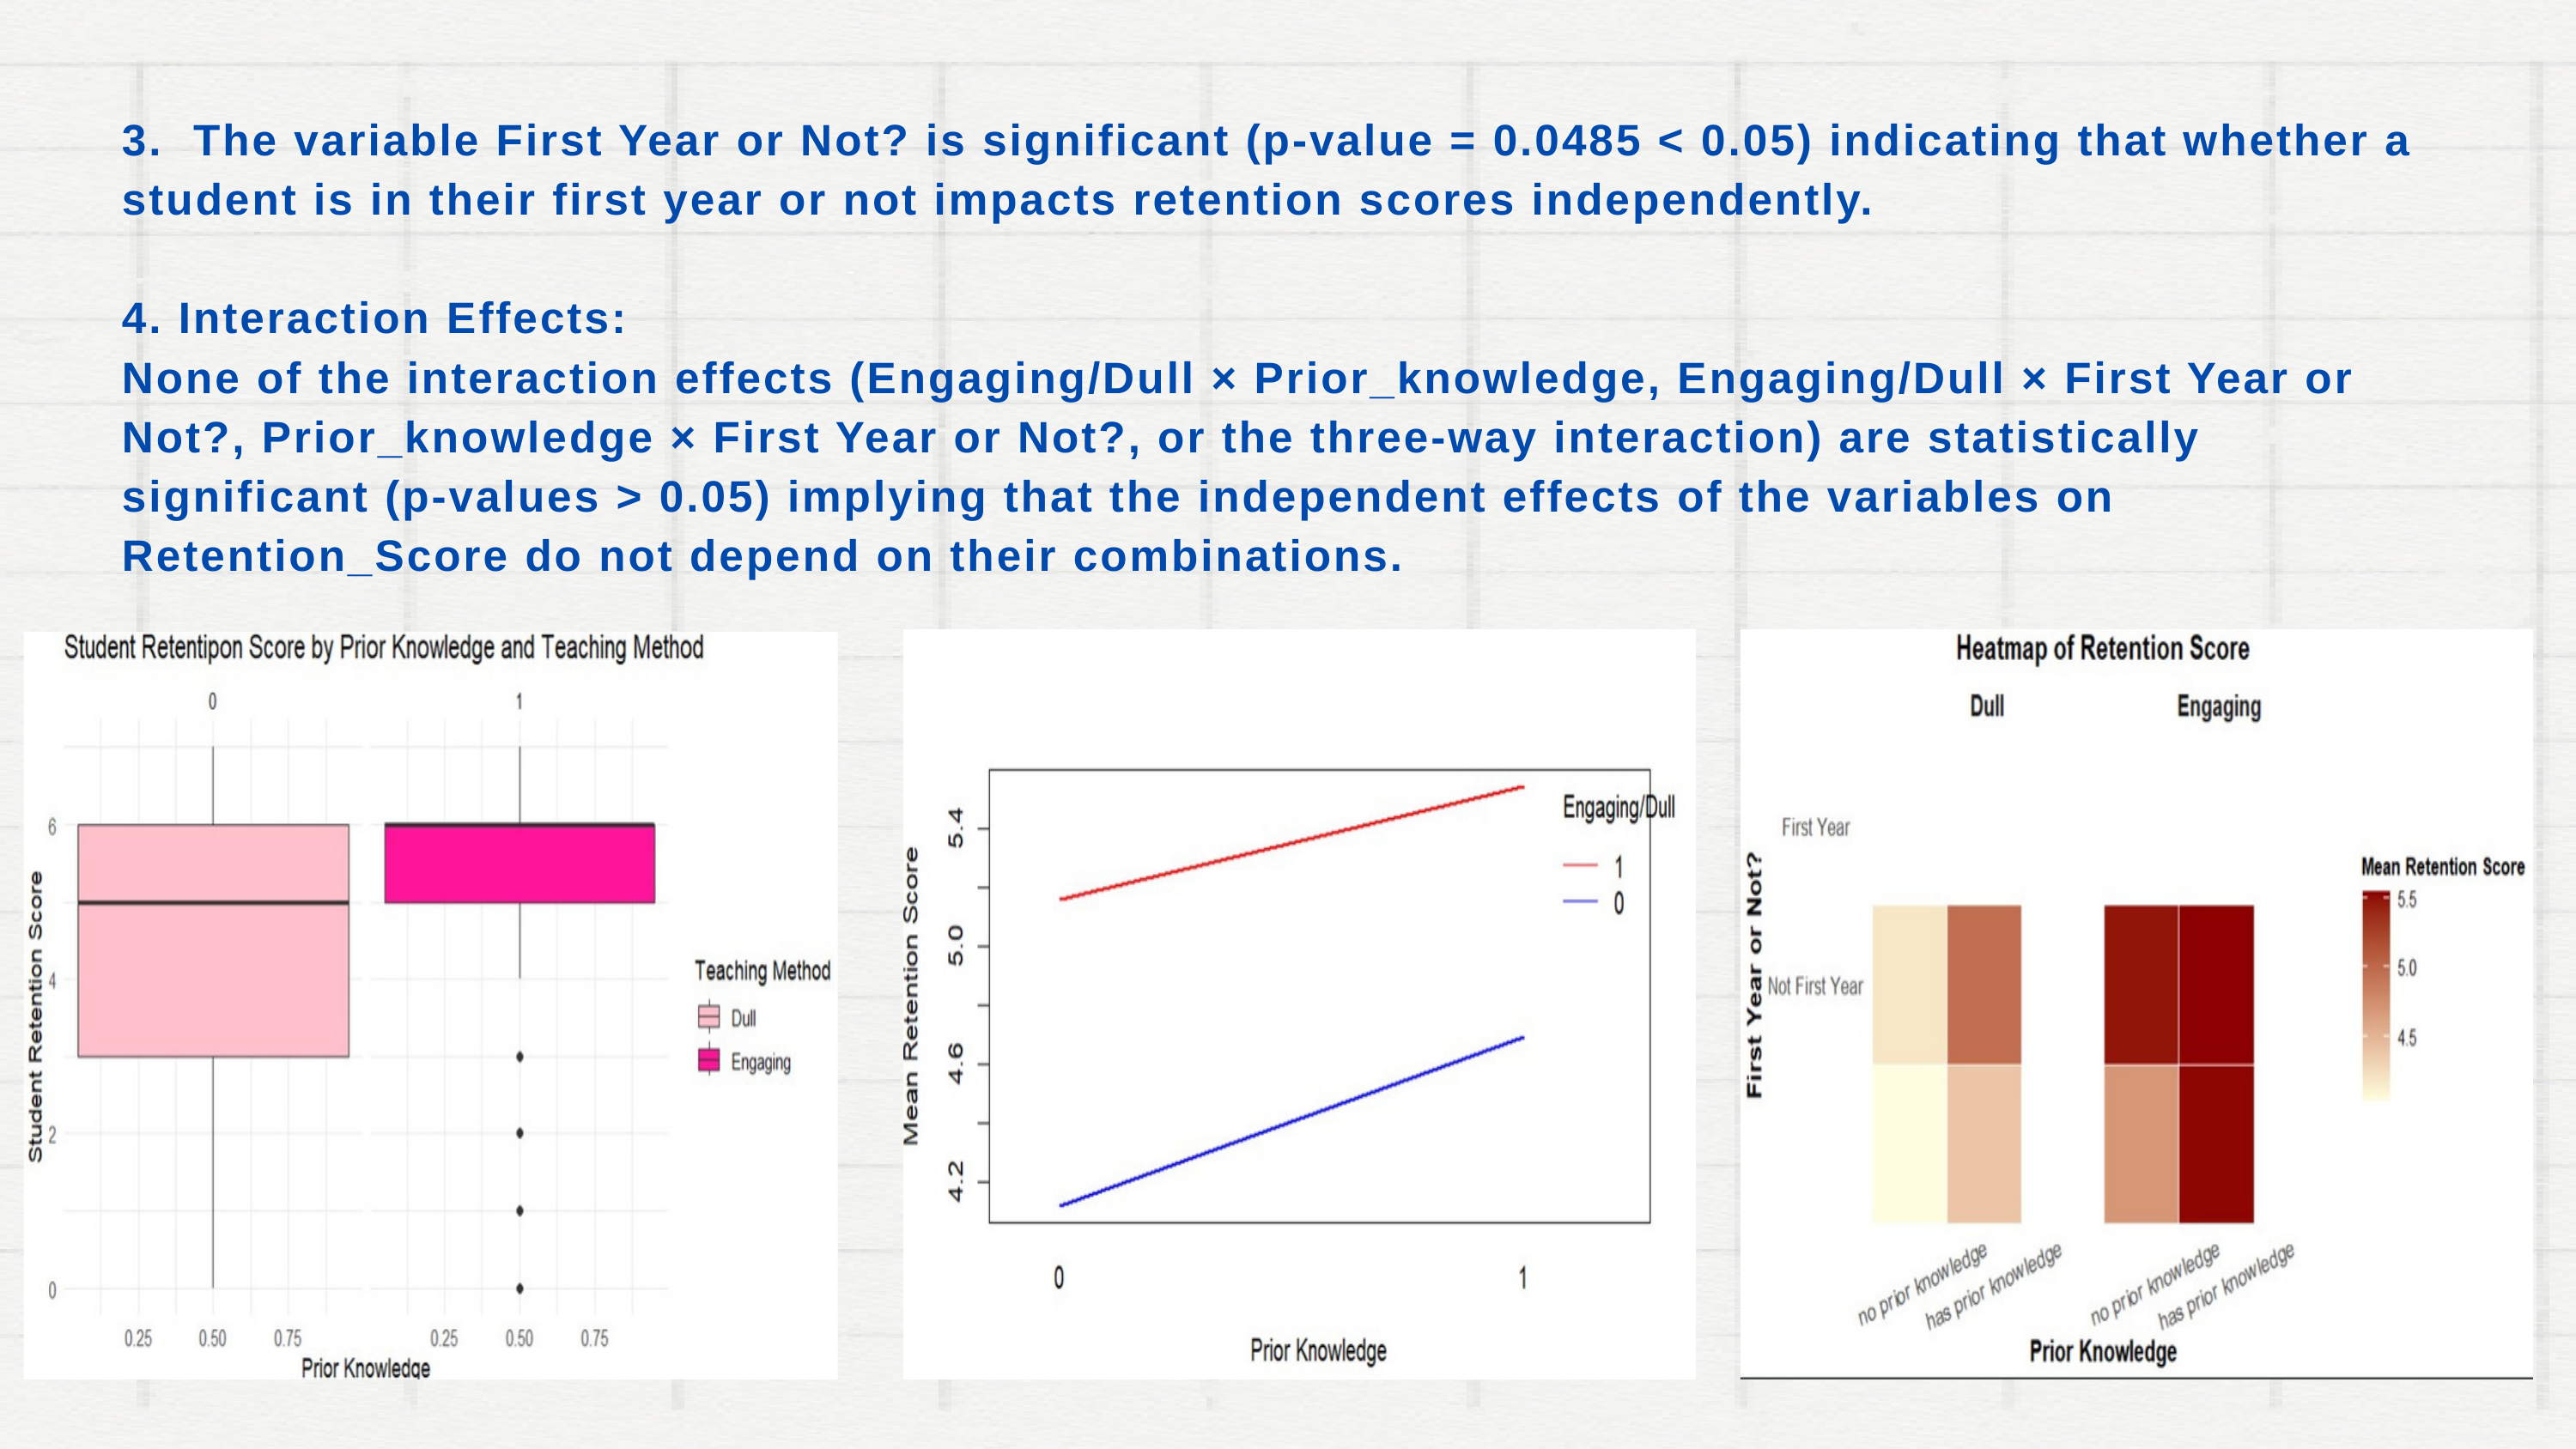

3.  The variable First Year or Not? is significant (p-value = 0.0485 < 0.05) indicating that whether a student is in their first year or not impacts retention scores independently.

4. Interaction Effects:
None of the interaction effects (Engaging/Dull × Prior_knowledge, Engaging/Dull × First Year or Not?, Prior_knowledge × First Year or Not?, or the three-way interaction) are statistically significant (p-values > 0.05) implying that the independent effects of the variables on Retention_Score do not depend on their combinations.